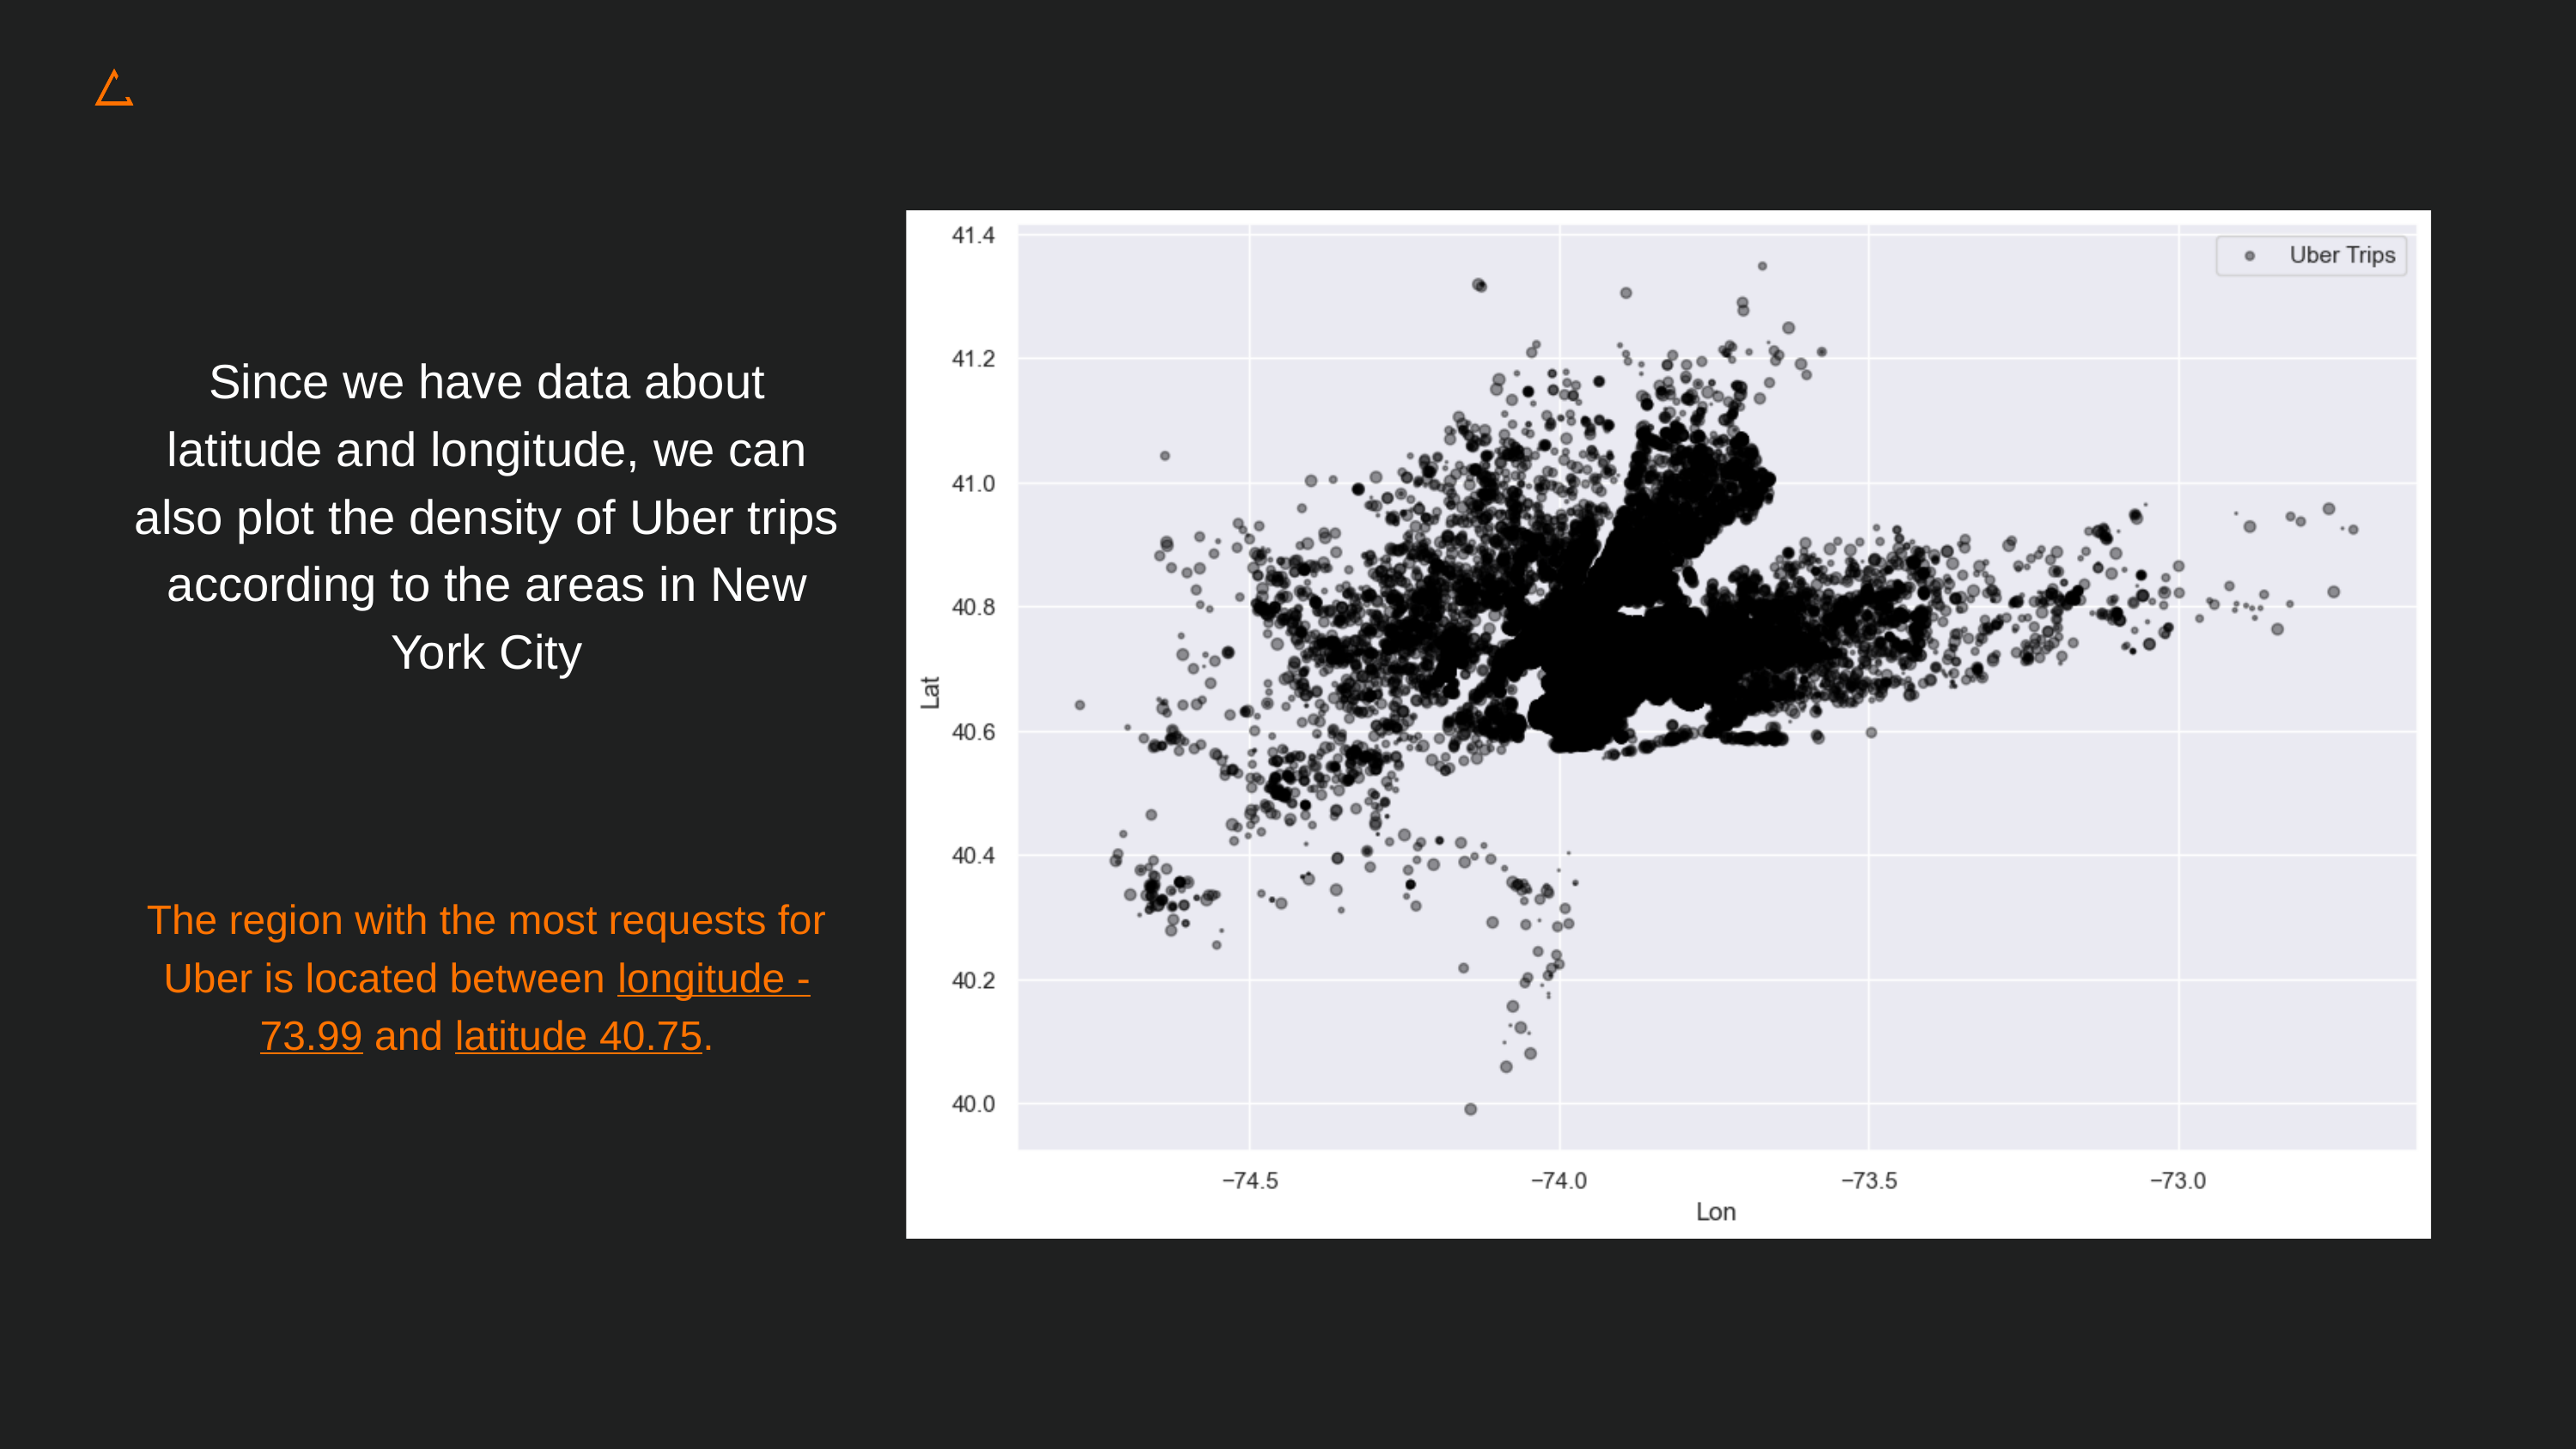

Since we have data about latitude and longitude, we can also plot the density of Uber trips according to the areas in New York City
The region with the most requests for Uber is located between longitude -73.99 and latitude 40.75.